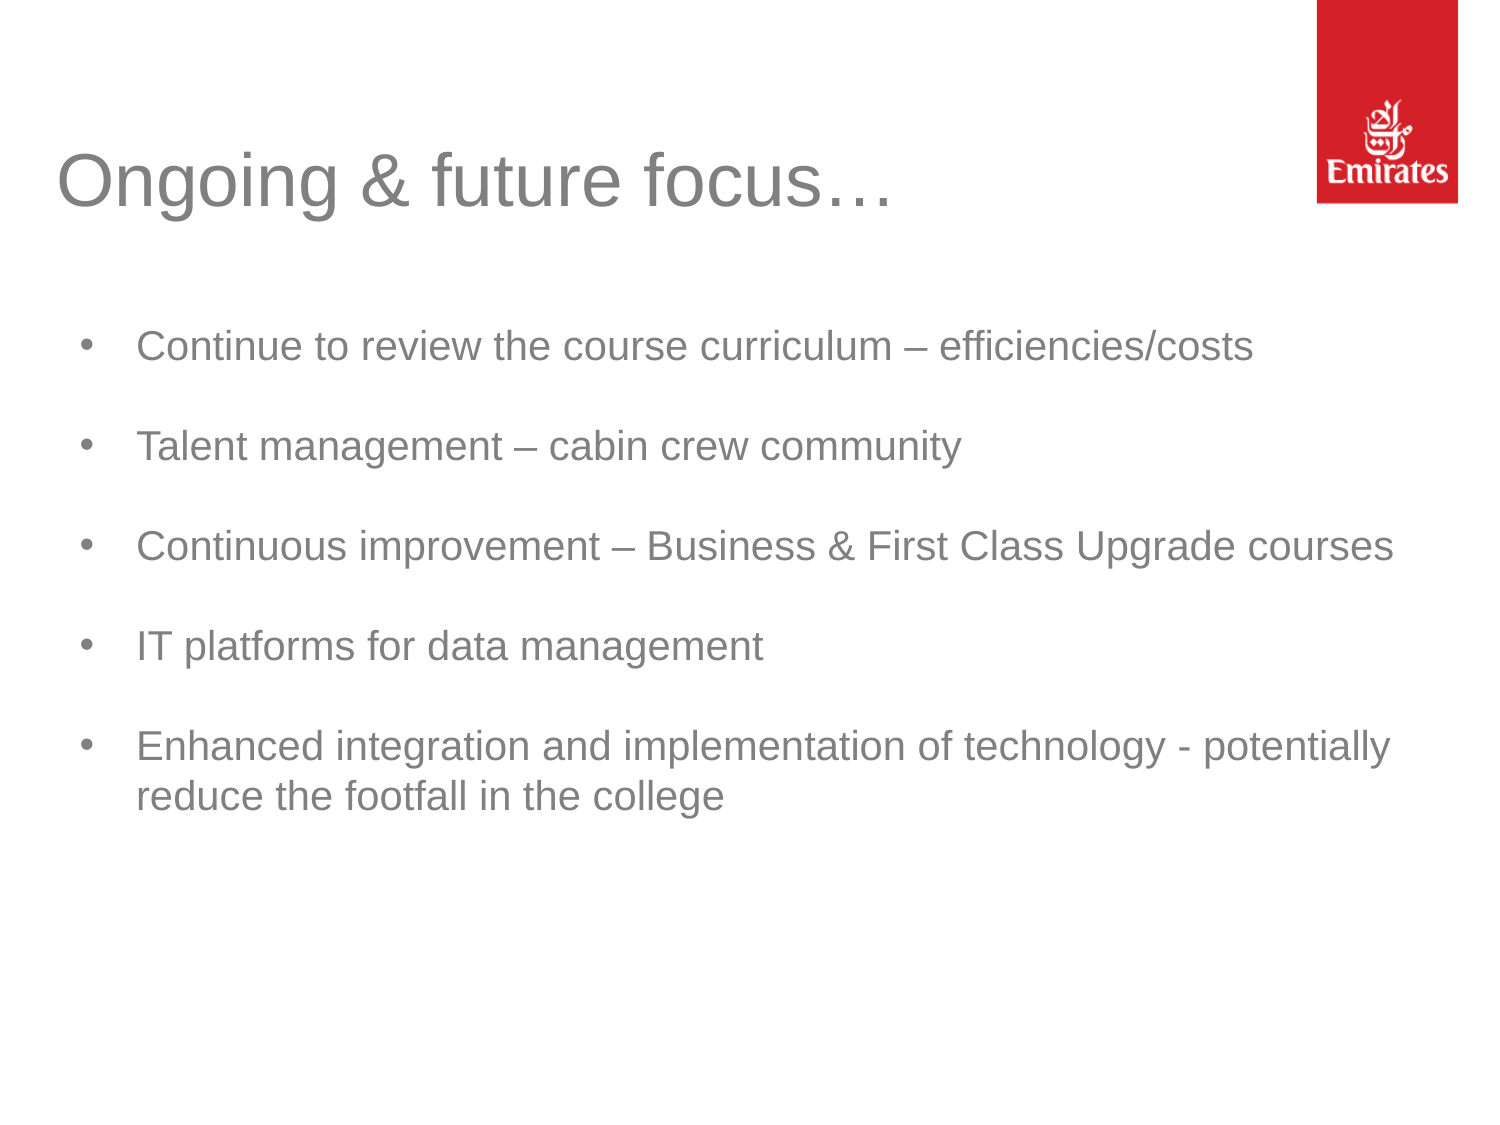

# Ongoing & future focus…

Continue to review the course curriculum – efficiencies/costs

Talent management – cabin crew community

Continuous improvement – Business & First Class Upgrade courses

IT platforms for data management

Enhanced integration and implementation of technology - potentially reduce the footfall in the college